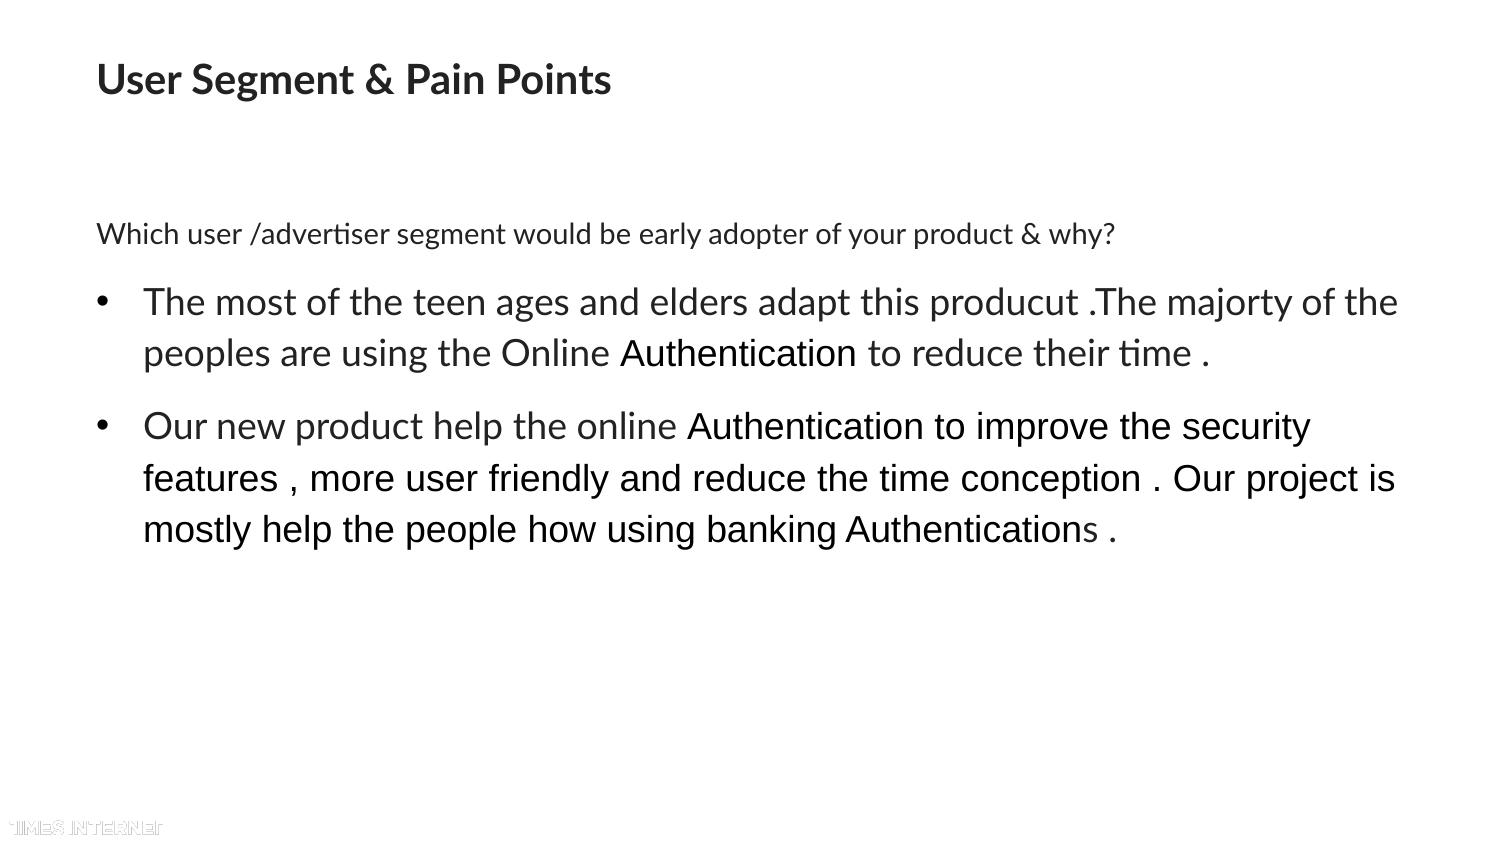

# User Segment & Pain Points
Which user /advertiser segment would be early adopter of your product & why?
The most of the teen ages and elders adapt this producut .The majorty of the peoples are using the Online Authentication to reduce their time .
Our new product help the online Authentication to improve the security features , more user friendly and reduce the time conception . Our project is mostly help the people how using banking Authentications .